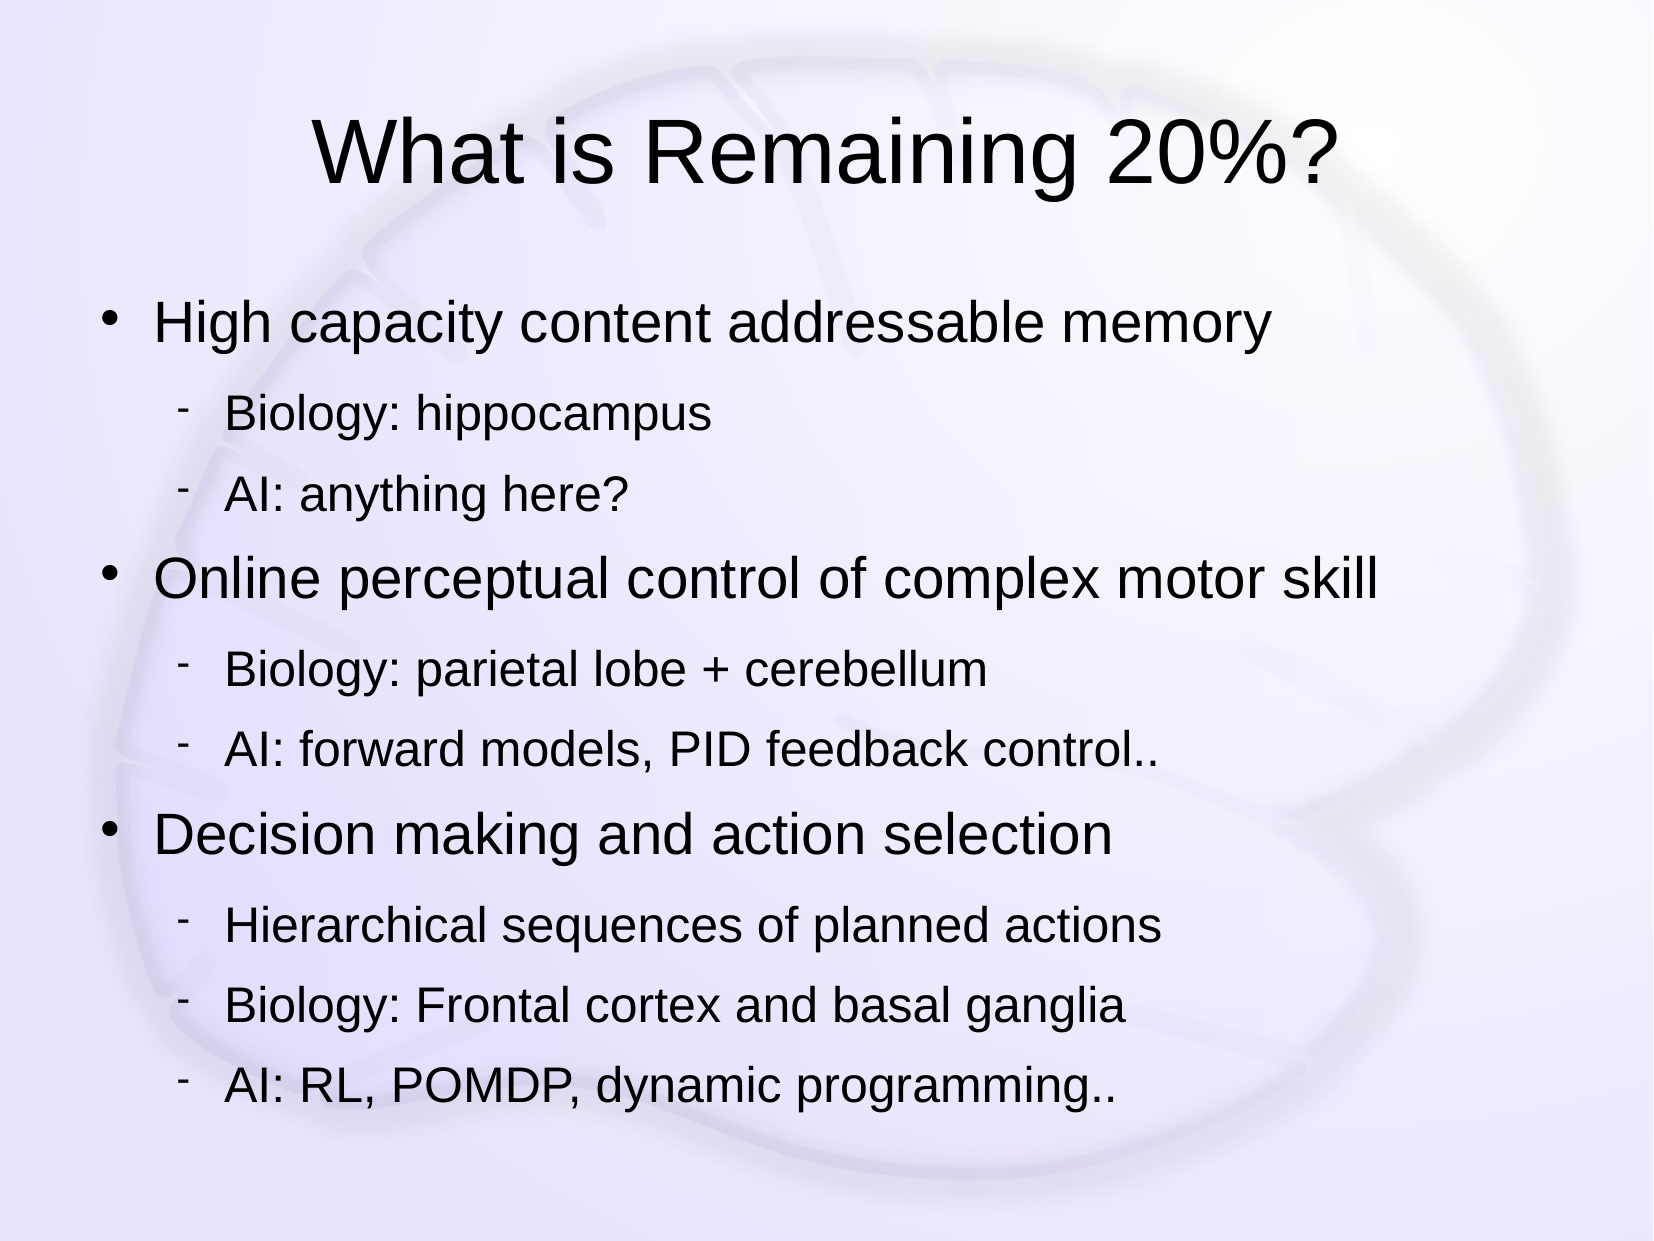

# What is Remaining 20%?
High capacity content addressable memory
Biology: hippocampus
AI: anything here?
Online perceptual control of complex motor skill
Biology: parietal lobe + cerebellum
AI: forward models, PID feedback control..
Decision making and action selection
Hierarchical sequences of planned actions
Biology: Frontal cortex and basal ganglia
AI: RL, POMDP, dynamic programming..